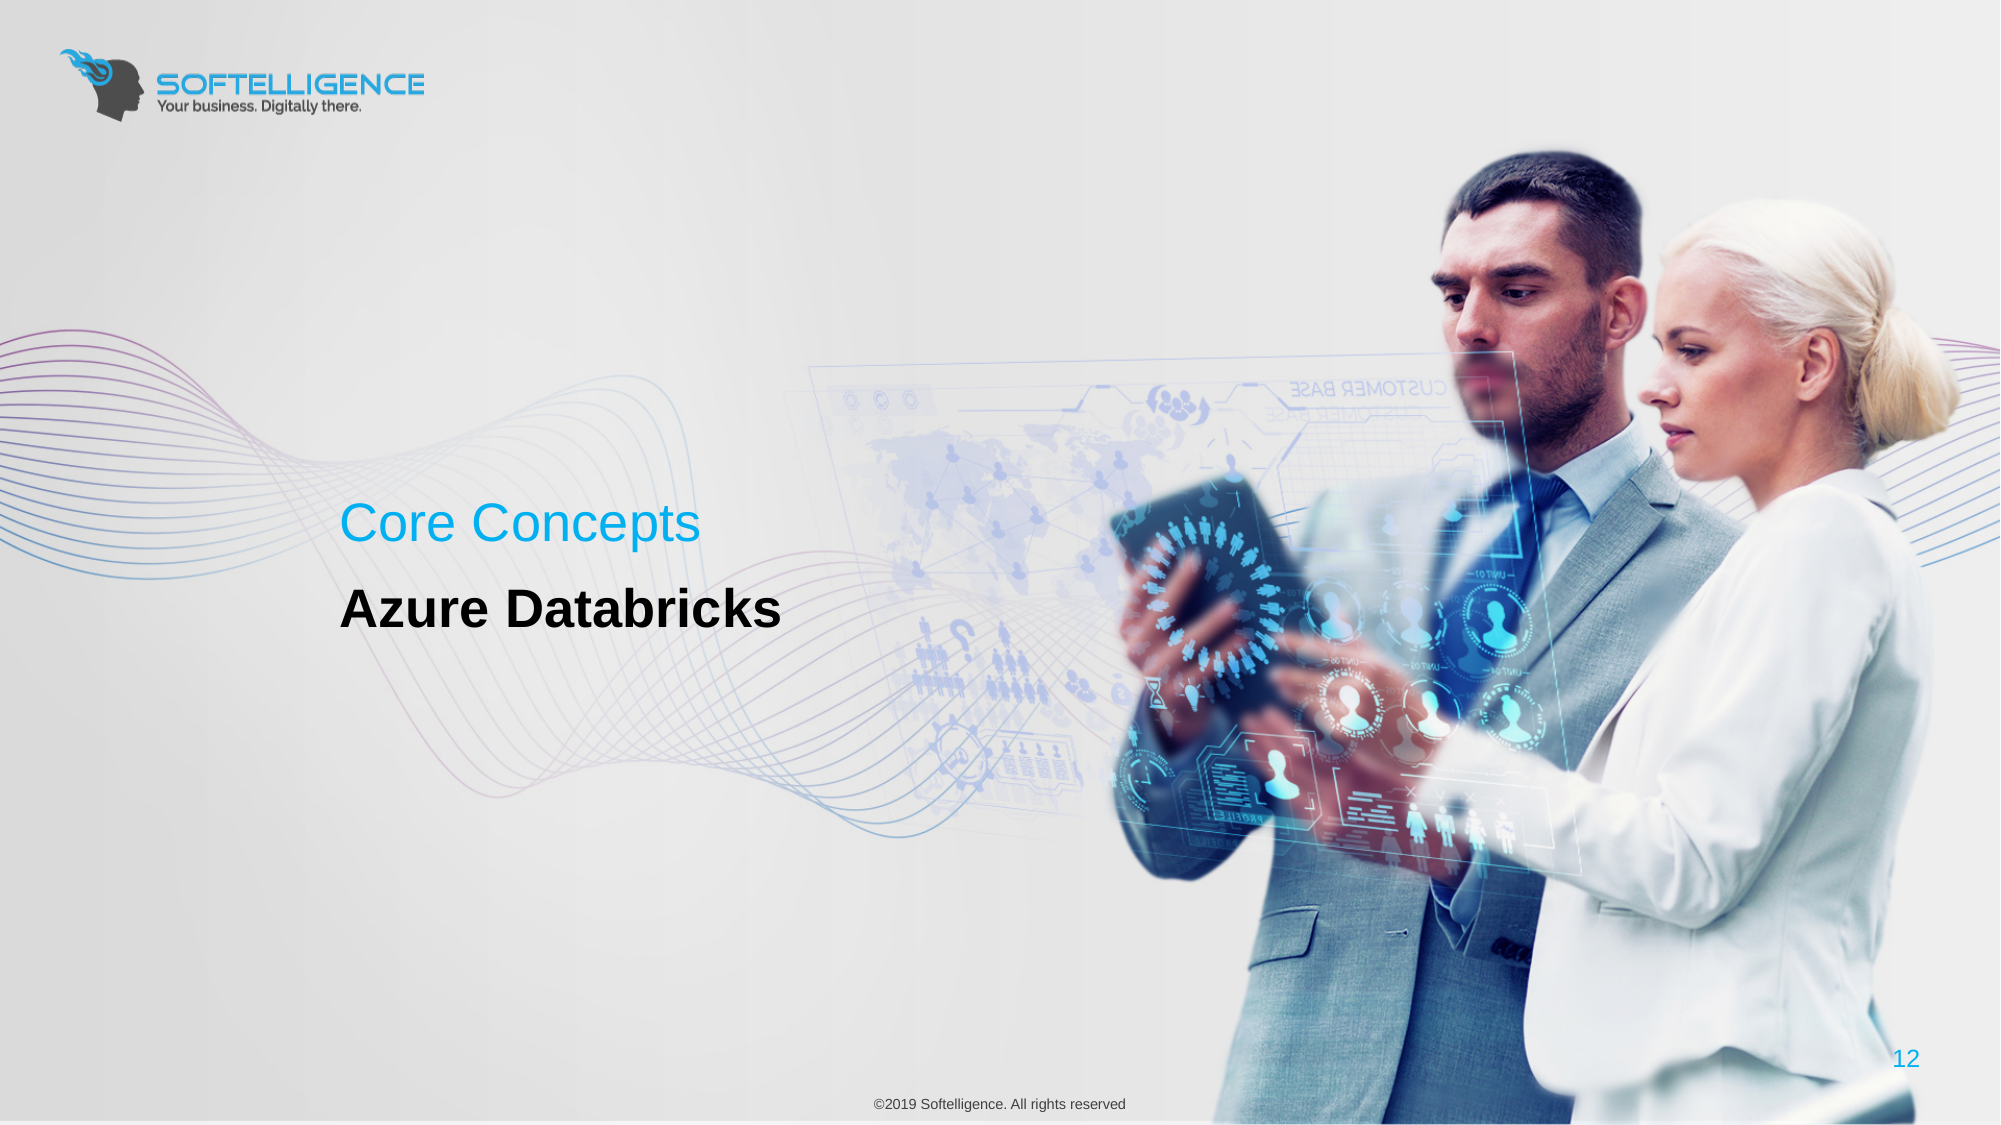

Core Concepts
Azure Databricks
12
©2019 Softelligence. All rights reserved